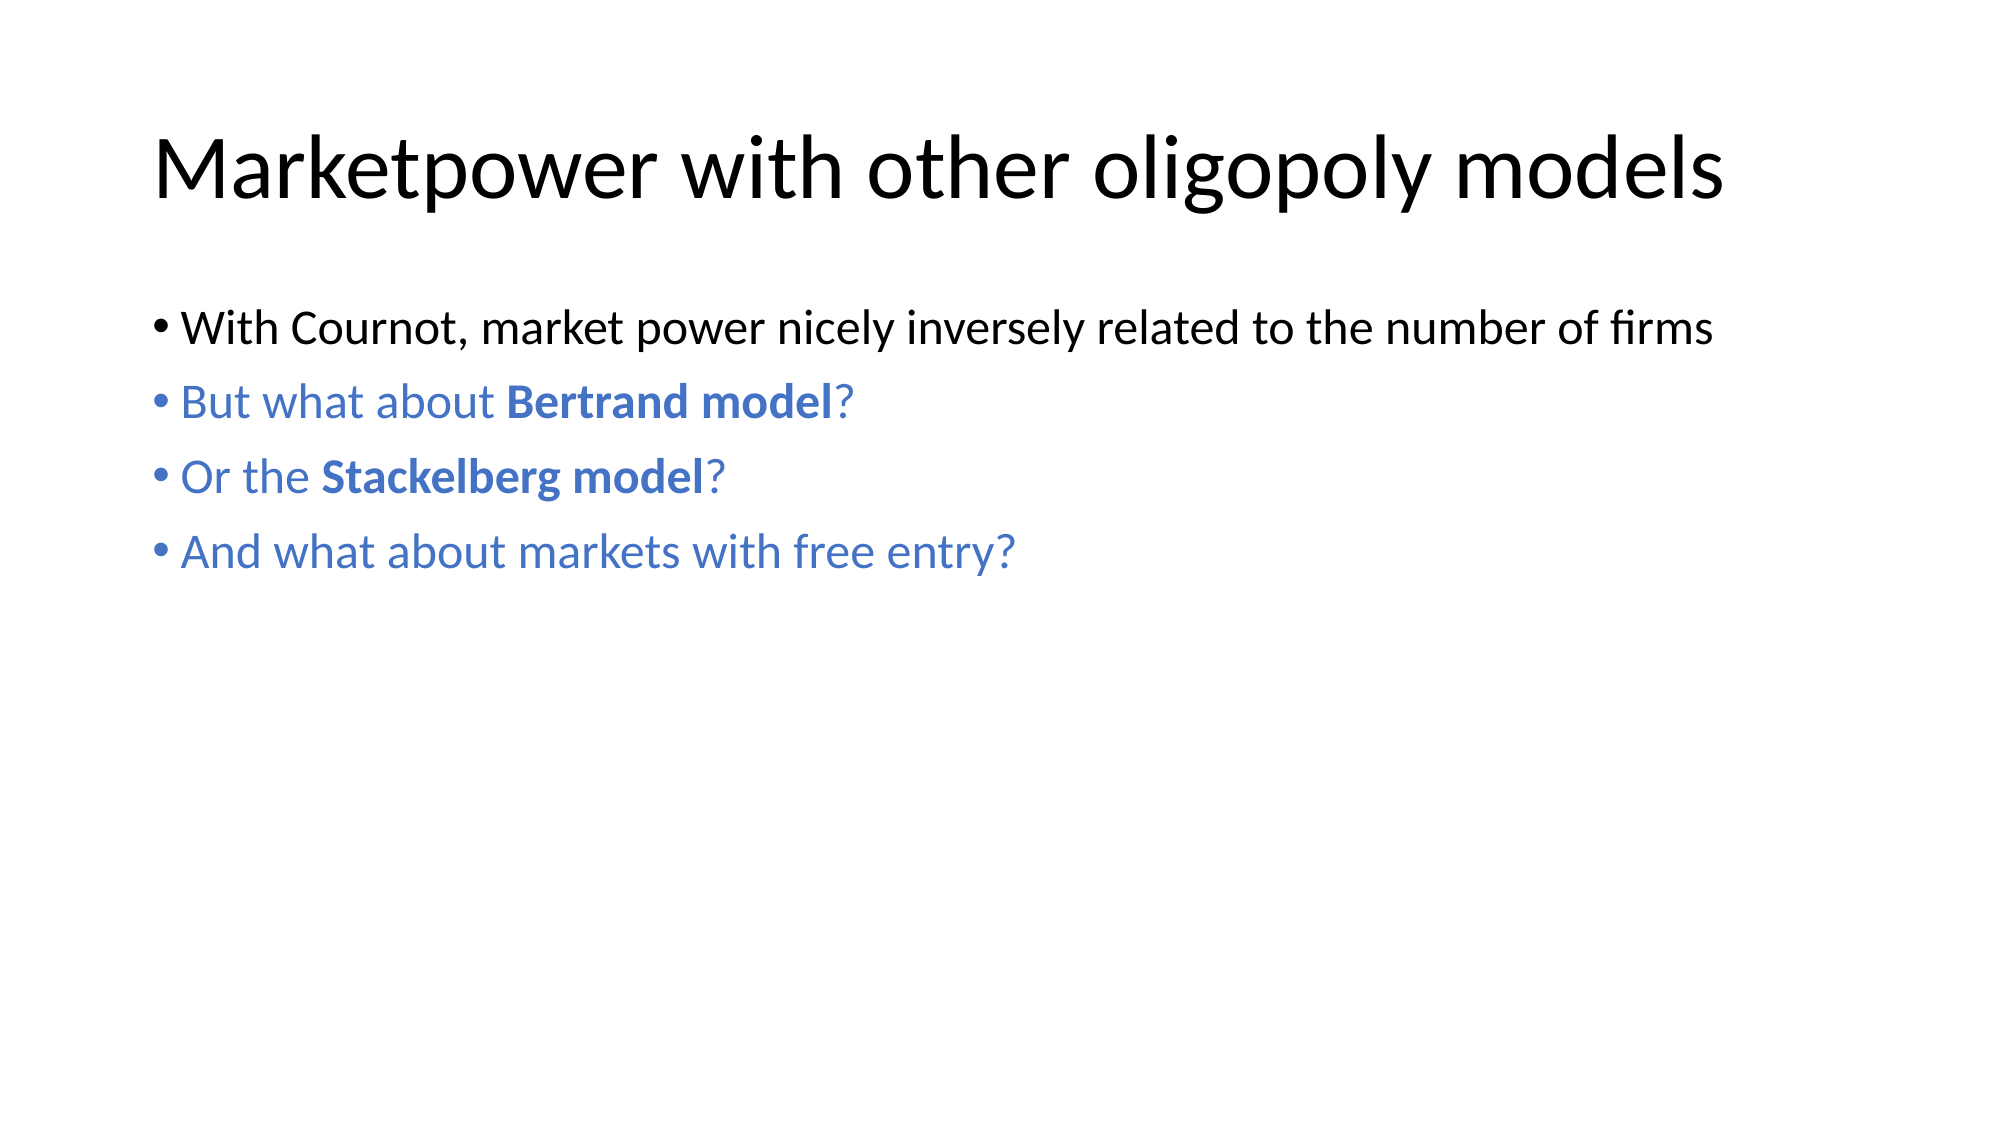

# Marketpower with other oligopoly models
With Cournot, market power nicely inversely related to the number of firms
But what about Bertrand model?
Or the Stackelberg model?
And what about markets with free entry?